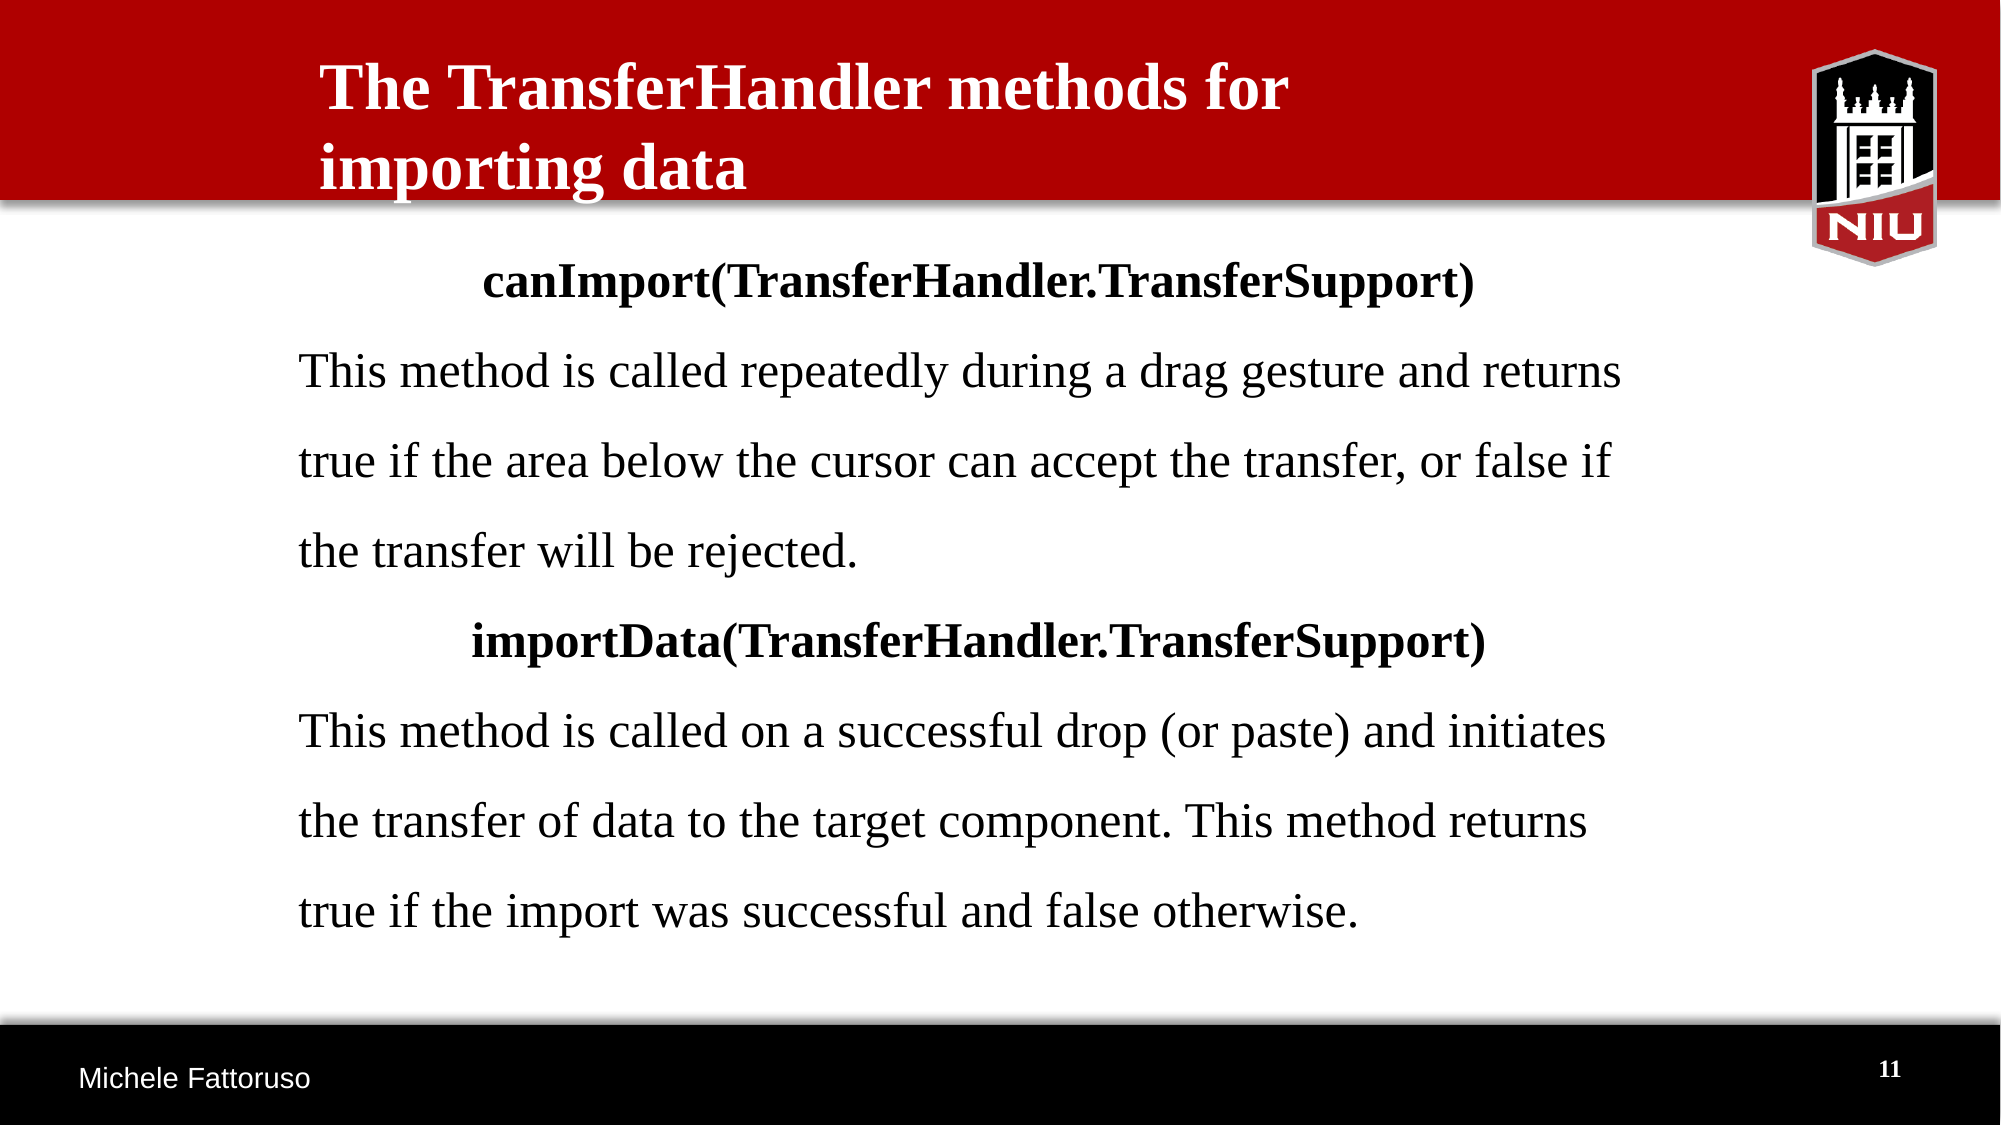

The TransferHandler methods for importing data
canImport(TransferHandler.TransferSupport)
This method is called repeatedly during a drag gesture and returns true if the area below the cursor can accept the transfer, or false if the transfer will be rejected.
importData(TransferHandler.TransferSupport)
This method is called on a successful drop (or paste) and initiates the transfer of data to the target component. This method returns true if the import was successful and false otherwise.

11
Michele Fattoruso